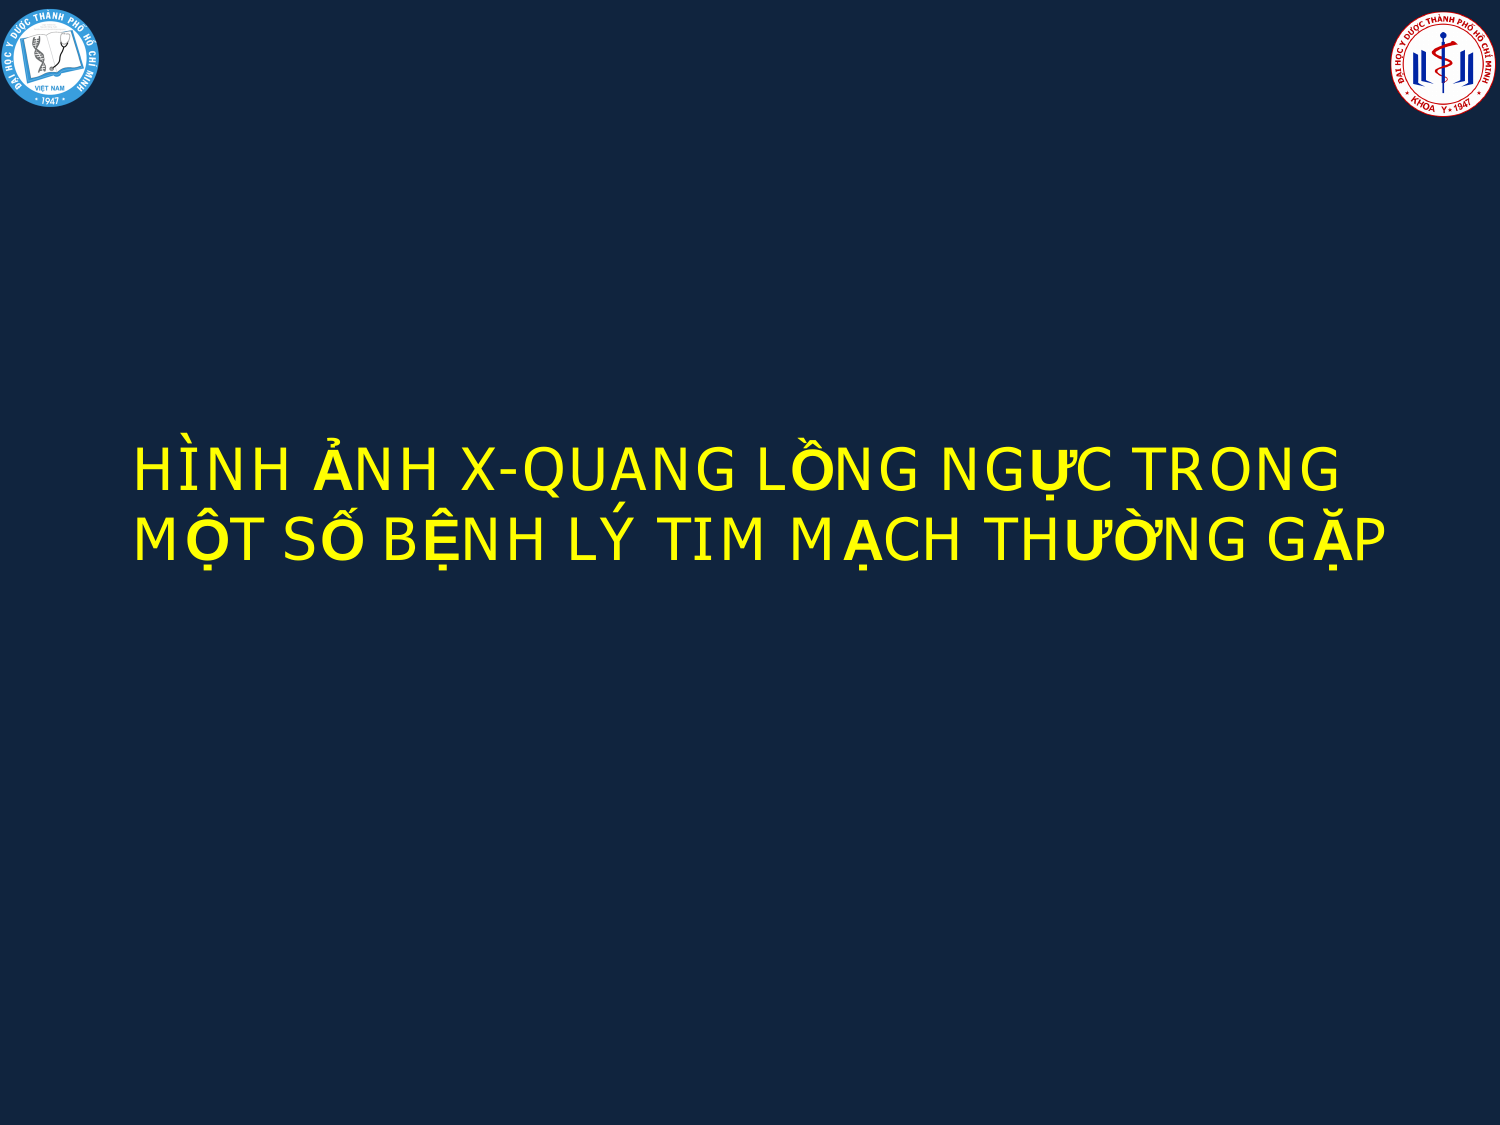

# Hình ảnh x-quang lồng ngực trong một số bệnh lý tim mạch thường gặp